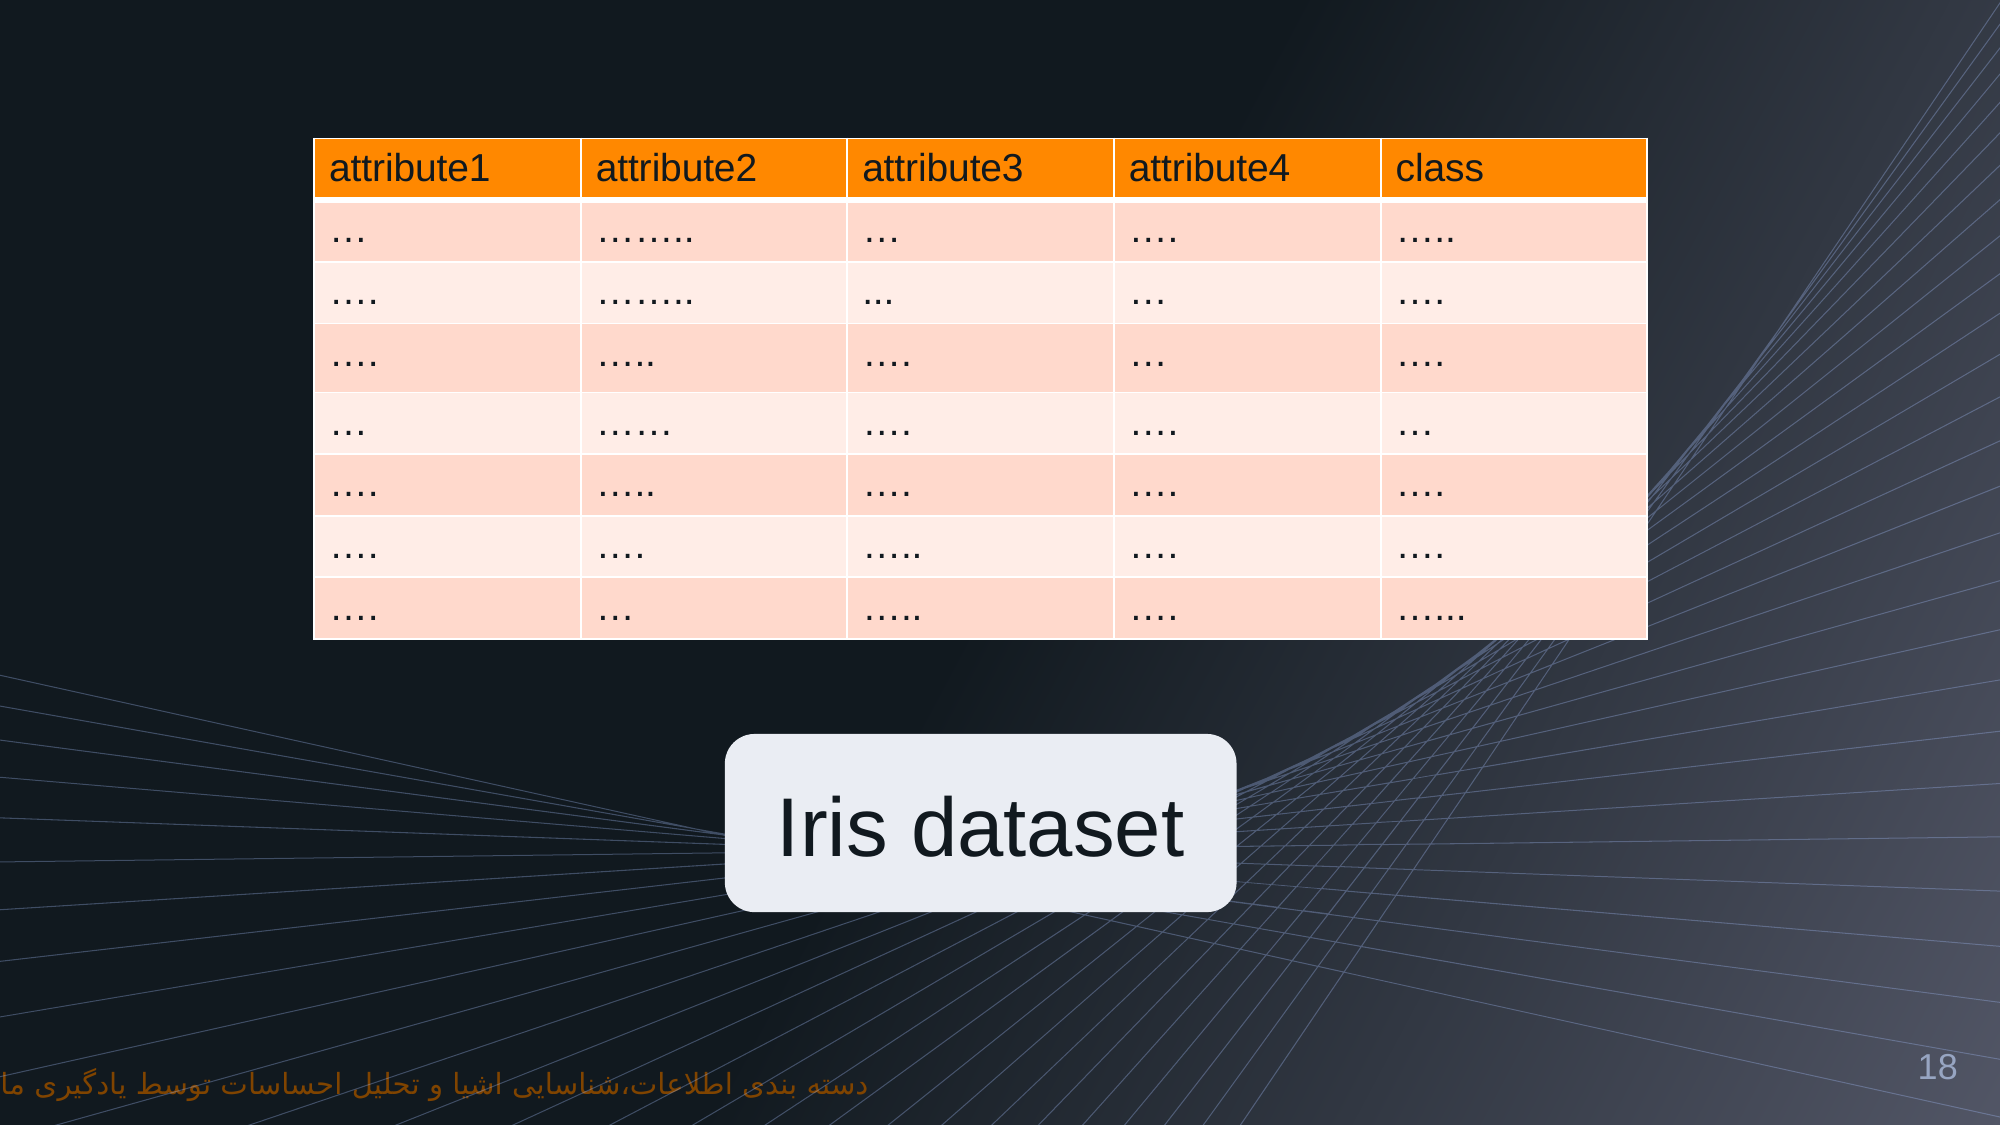

| attribute1 | attribute2 | attribute3 | attribute4 | class |
| --- | --- | --- | --- | --- |
| … | …….. | … | …. | ….. |
| …. | …….. | ... | … | …. |
| …. | ….. | …. | … | …. |
| … | …… | …. | …. | … |
| …. | ….. | …. | …. | …. |
| …. | …. | ….. | …. | …. |
| …. | … | ….. | …. | …... |
Iris dataset
18